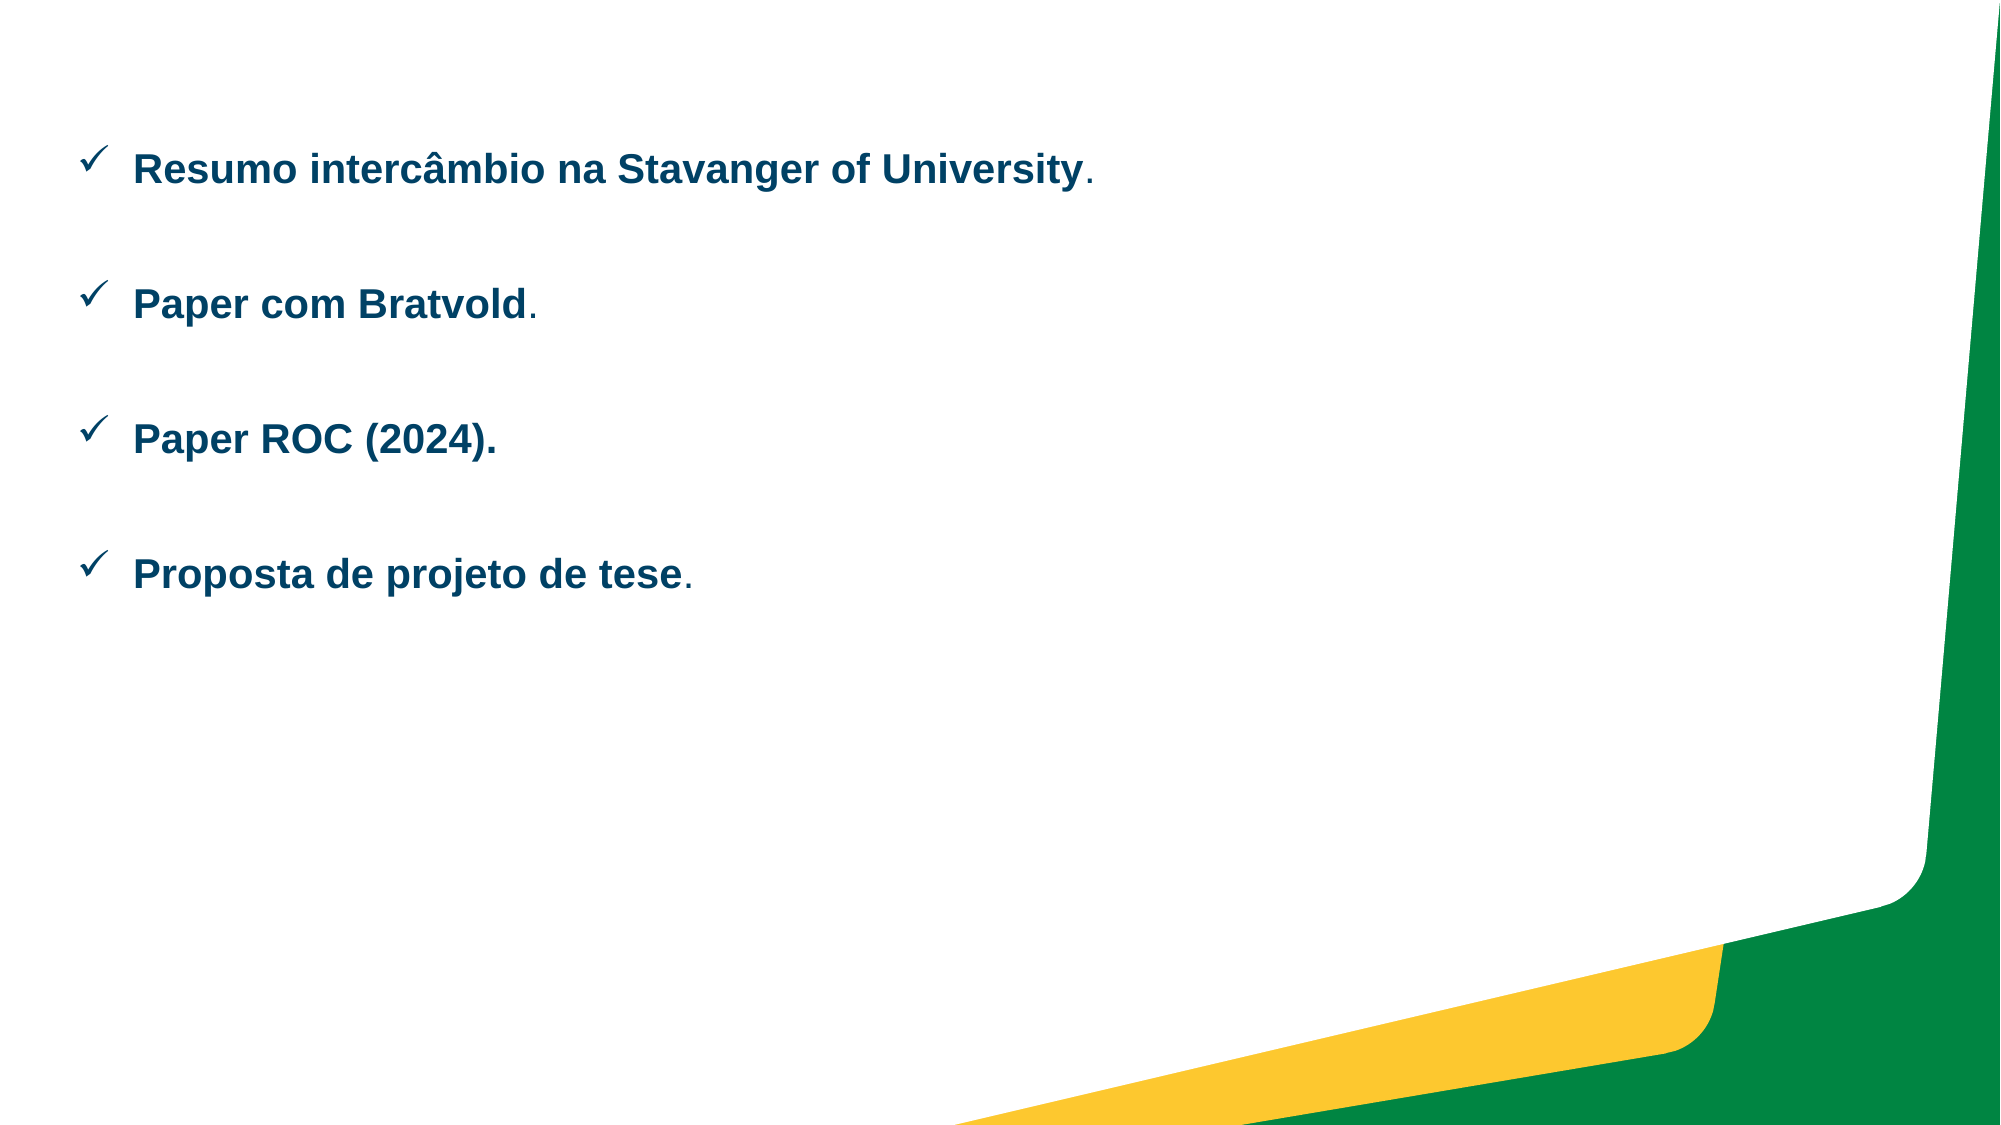

Resumo intercâmbio na Stavanger of University.

Paper com Bratvold.

Paper ROC (2024).

Proposta de projeto de tese.